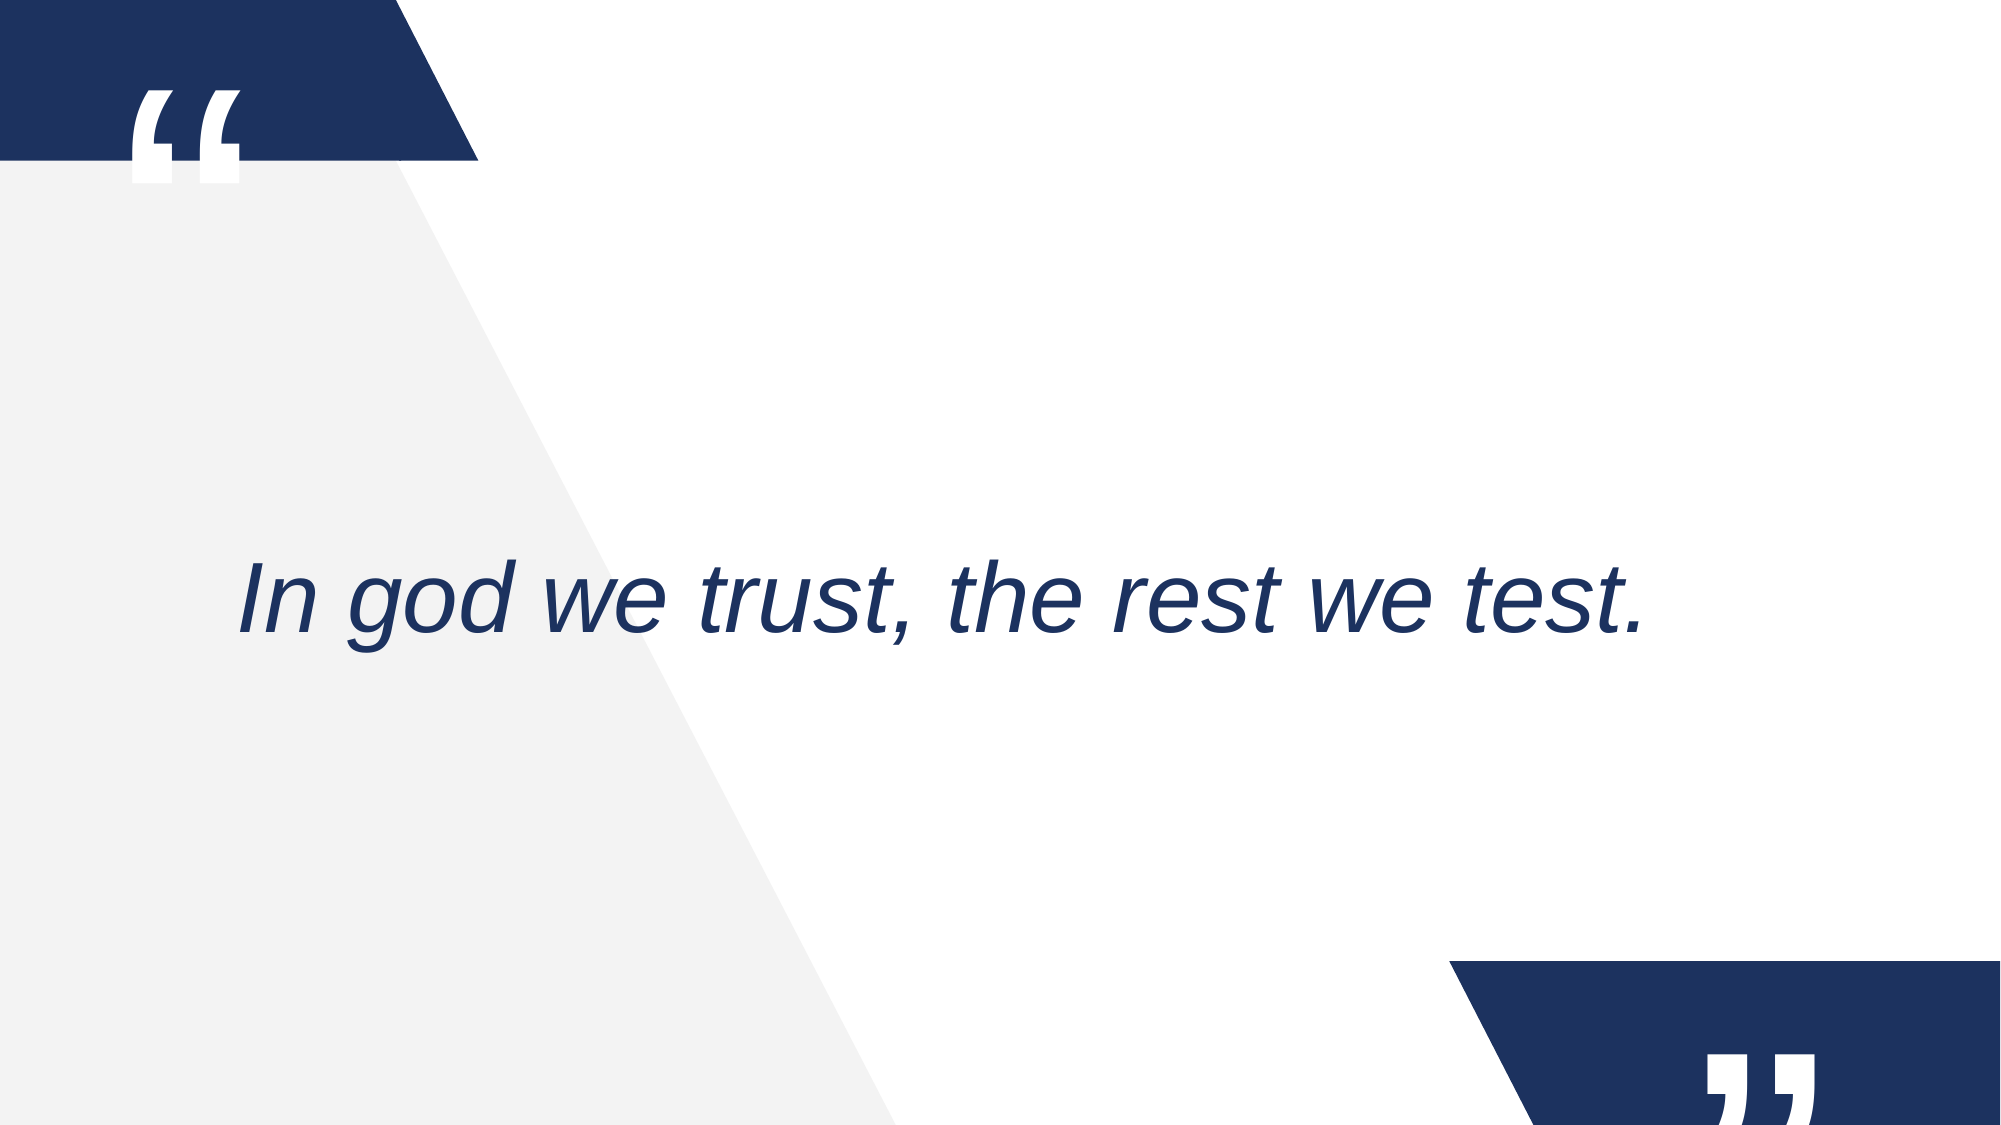

In god we trust, the rest we test.